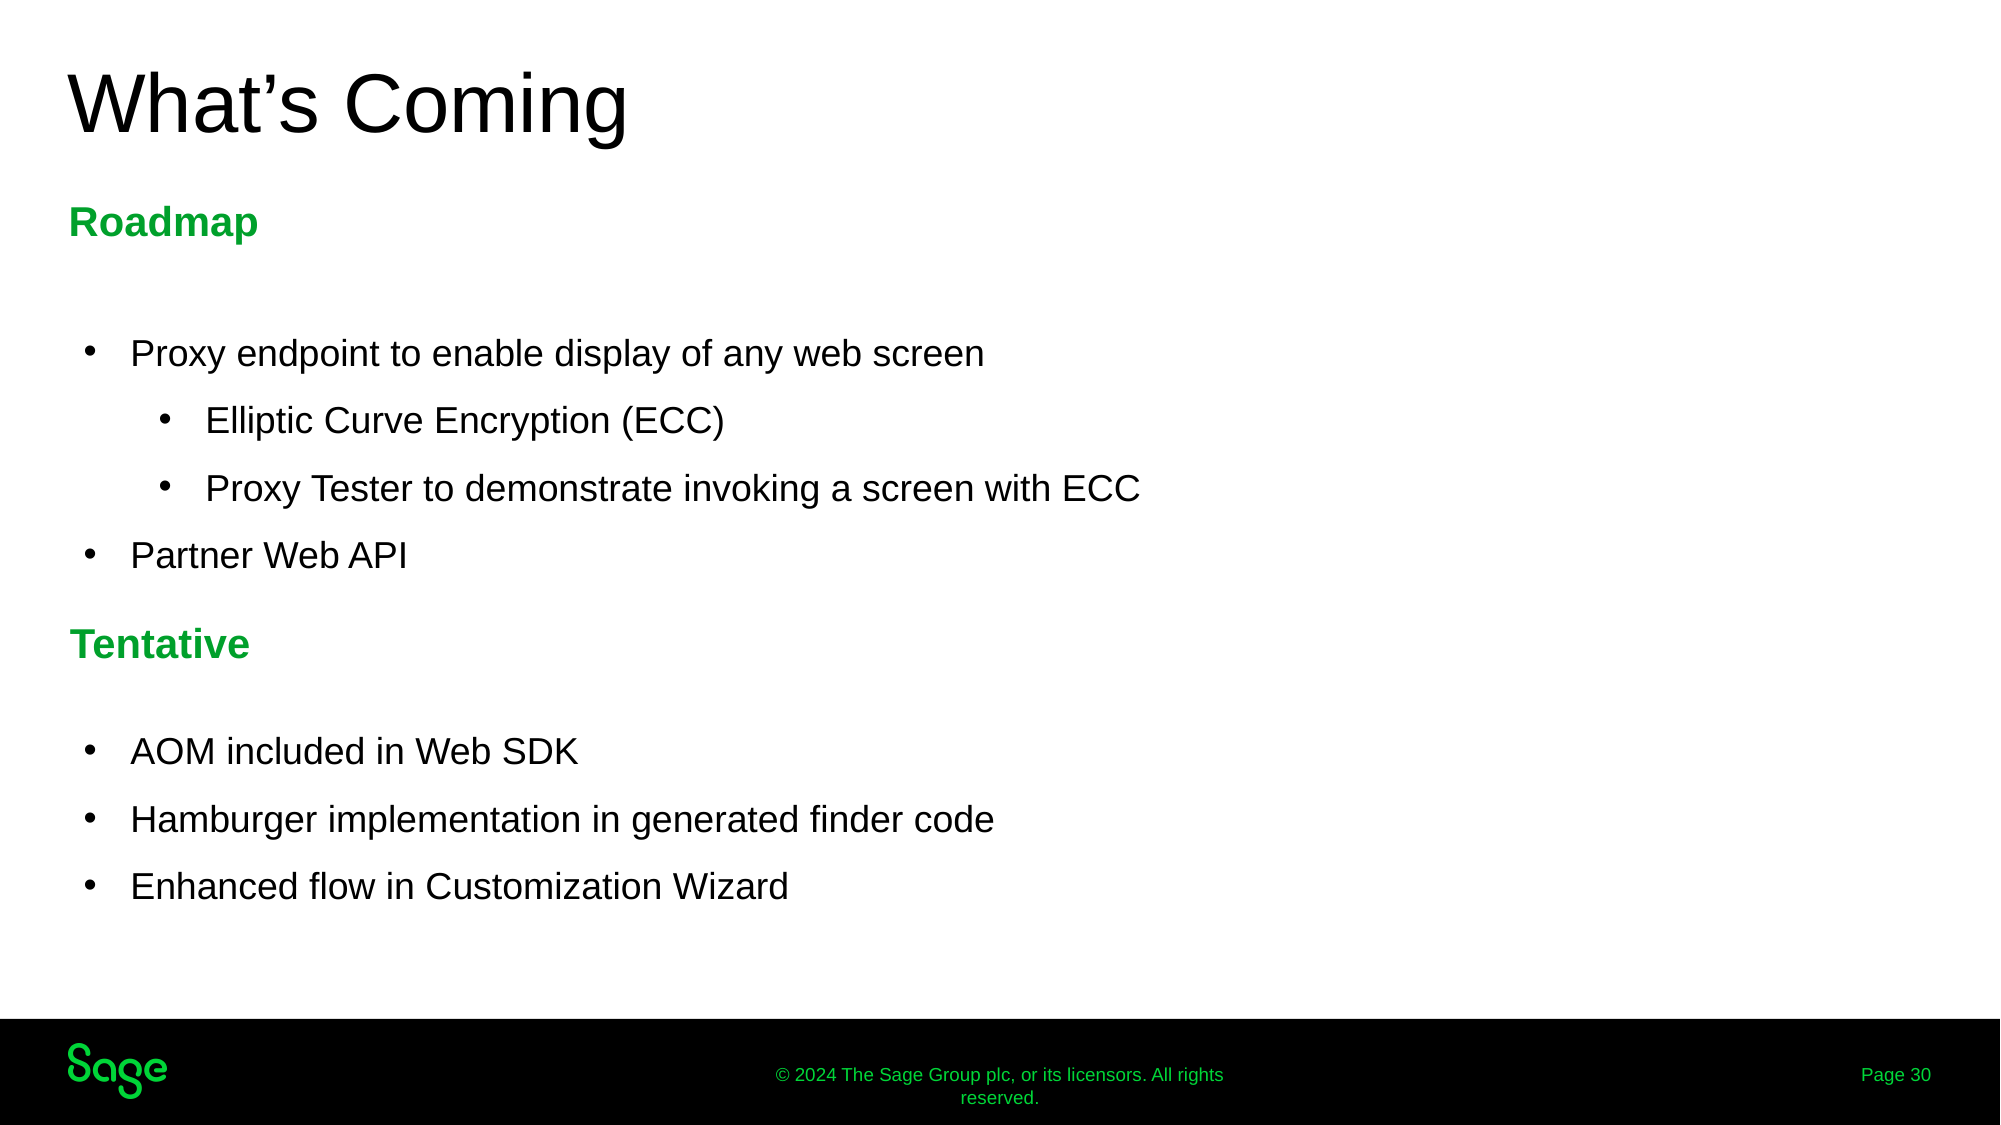

# What’s Coming
Roadmap
Proxy endpoint to enable display of any web screen
Elliptic Curve Encryption (ECC)
Proxy Tester to demonstrate invoking a screen with ECC
Partner Web API

Web Screens
Tentative
AOM included in Web SDK
Hamburger implementation in generated finder code
Enhanced flow in Customization Wizard
Page 30